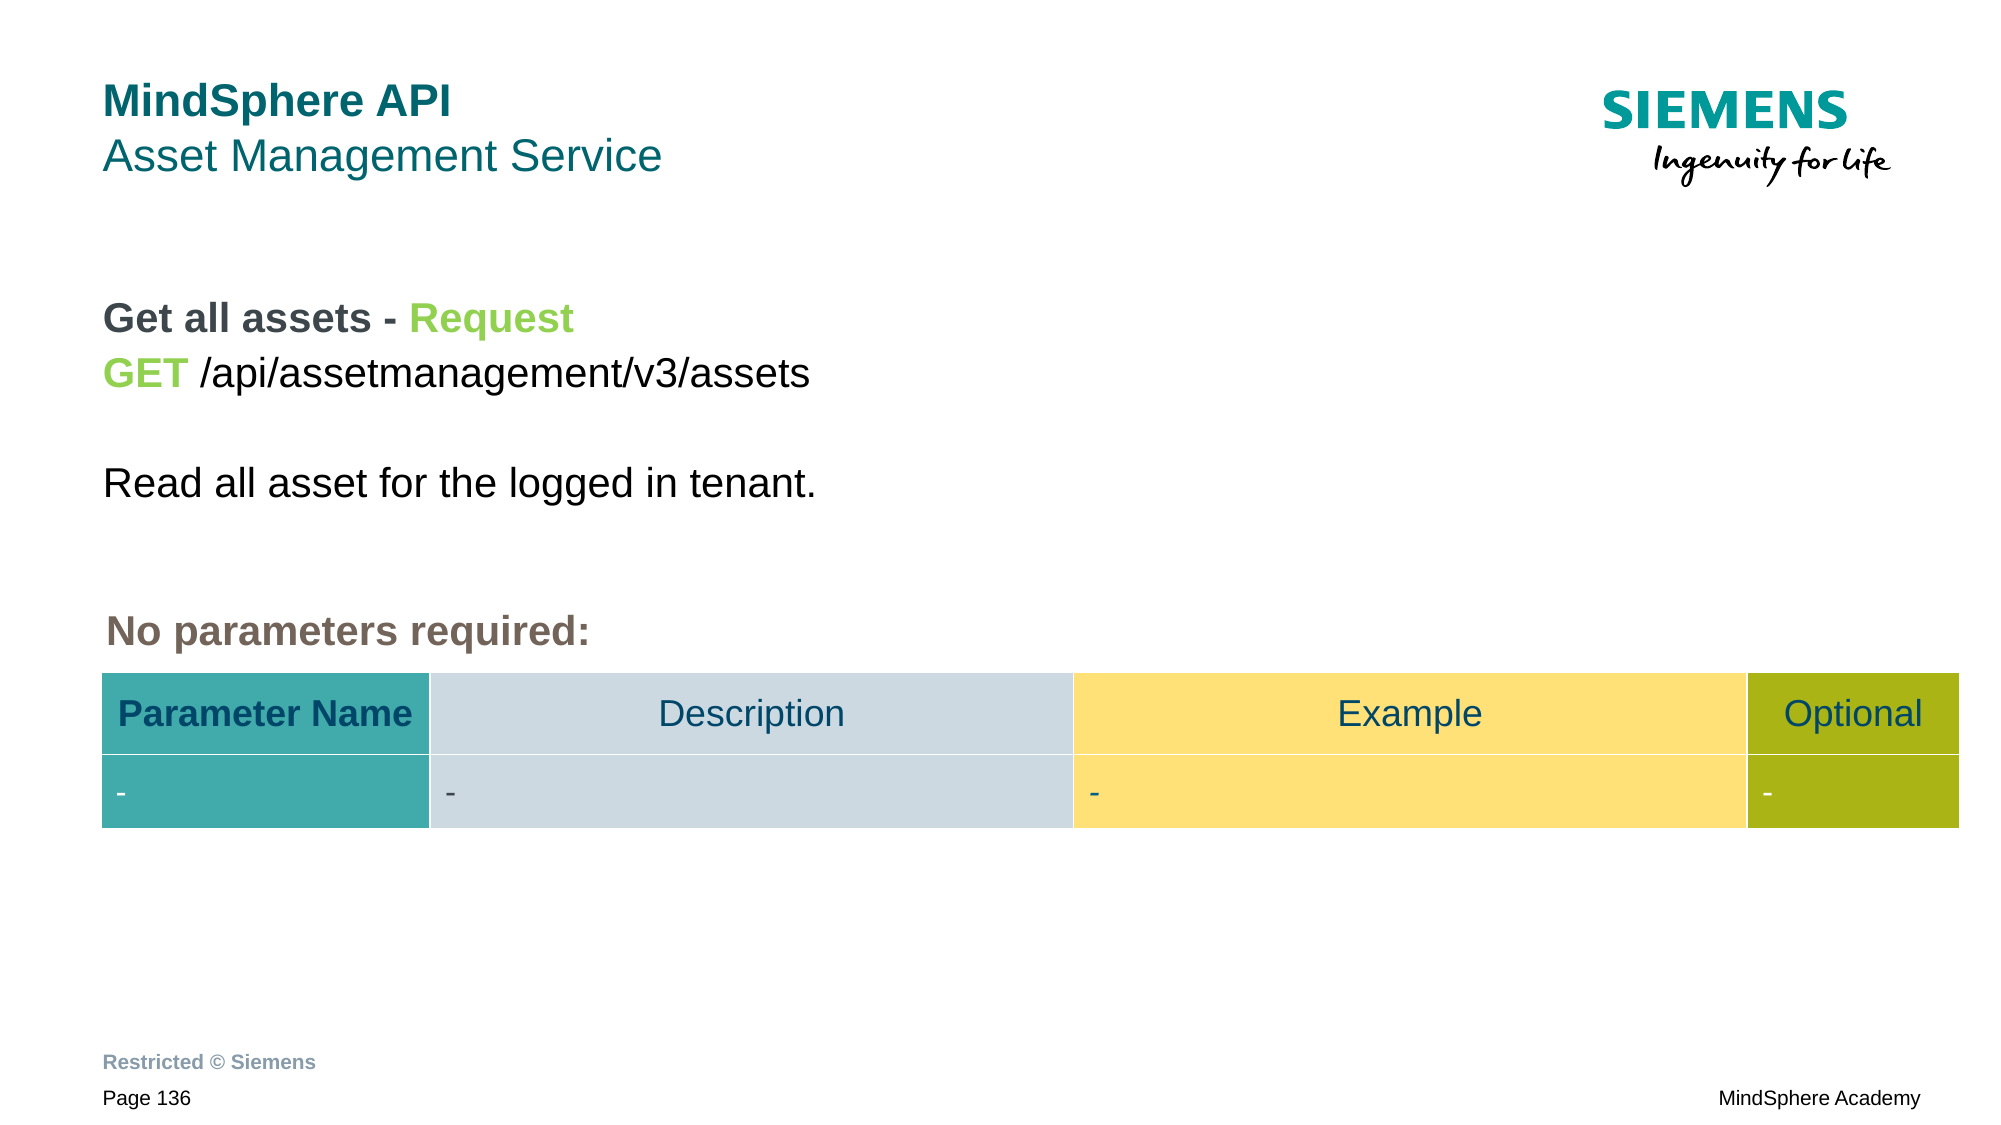

# MindSphere API Asset Management Service

Get all assets - Request
GET /api/assetmanagement/v3/assets

Read all asset for the logged in tenant.

No parameters required:

| Parameter Name | Description | Example | Optional |
| --- | --- | --- | --- |
| - | - | - | - |